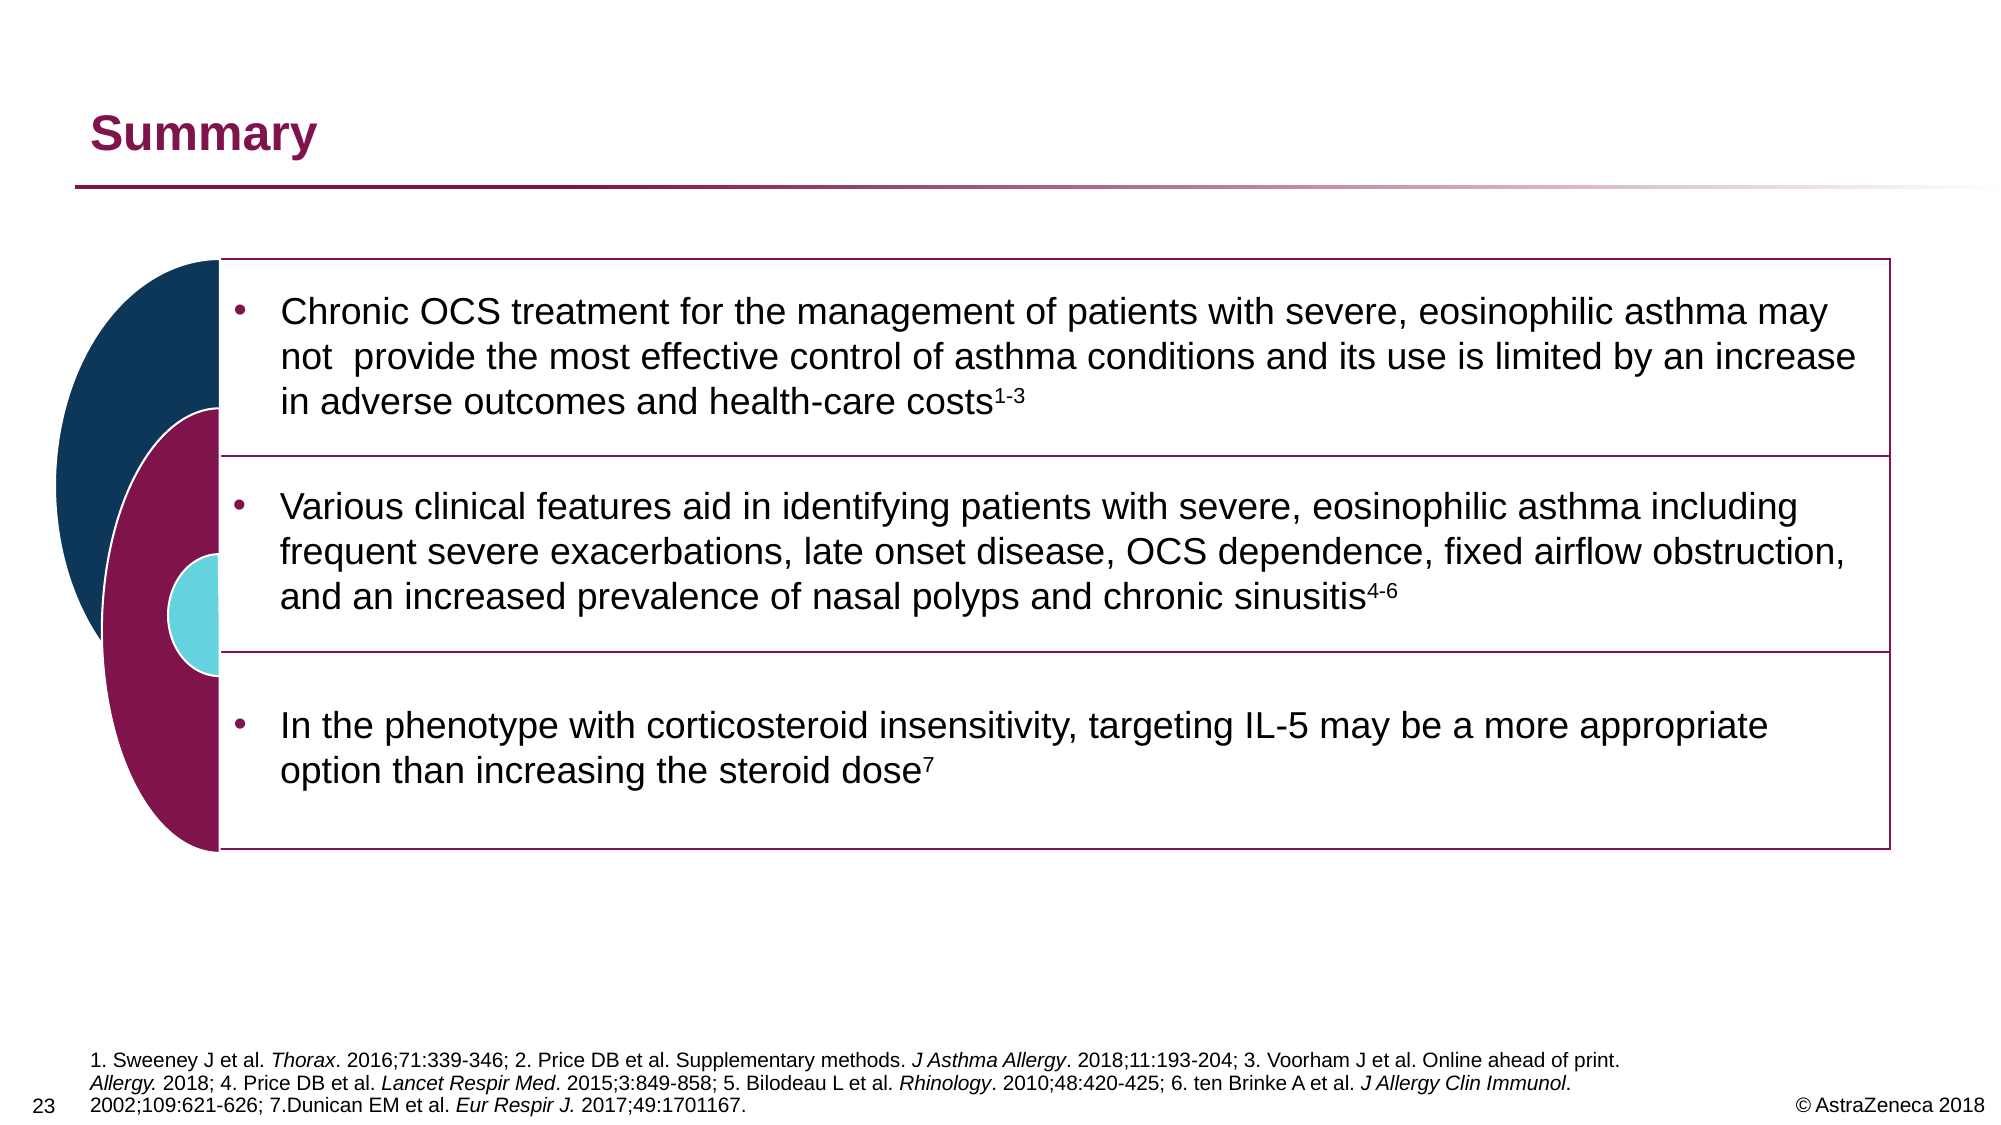

# Summary

Chronic OCS treatment for the management of patients with severe, eosinophilic asthma may not  provide the most effective control of asthma conditions and its use is limited by an increase in adverse outcomes and health-care costs1-3

Various clinical features aid in identifying patients with severe, eosinophilic asthma including frequent severe exacerbations, late onset disease, OCS dependence, fixed airflow obstruction, and an increased prevalence of nasal polyps and chronic sinusitis4-6
In the phenotype with corticosteroid insensitivity, targeting IL-5 may be a more appropriate option than increasing the steroid dose7

1. Sweeney J et al. Thorax. 2016;71:339-346; 2. Price DB et al. Supplementary methods. J Asthma Allergy. 2018;11:193-204; 3. Voorham J et al. Online ahead of print. Allergy. 2018; 4. Price DB et al. Lancet Respir Med. 2015;3:849-858; 5. Bilodeau L et al. Rhinology. 2010;48:420-425; 6. ten Brinke A et al. J Allergy Clin Immunol. 2002;109:621-626; 7.Dunican EM et al. Eur Respir J. 2017;49:1701167.
23